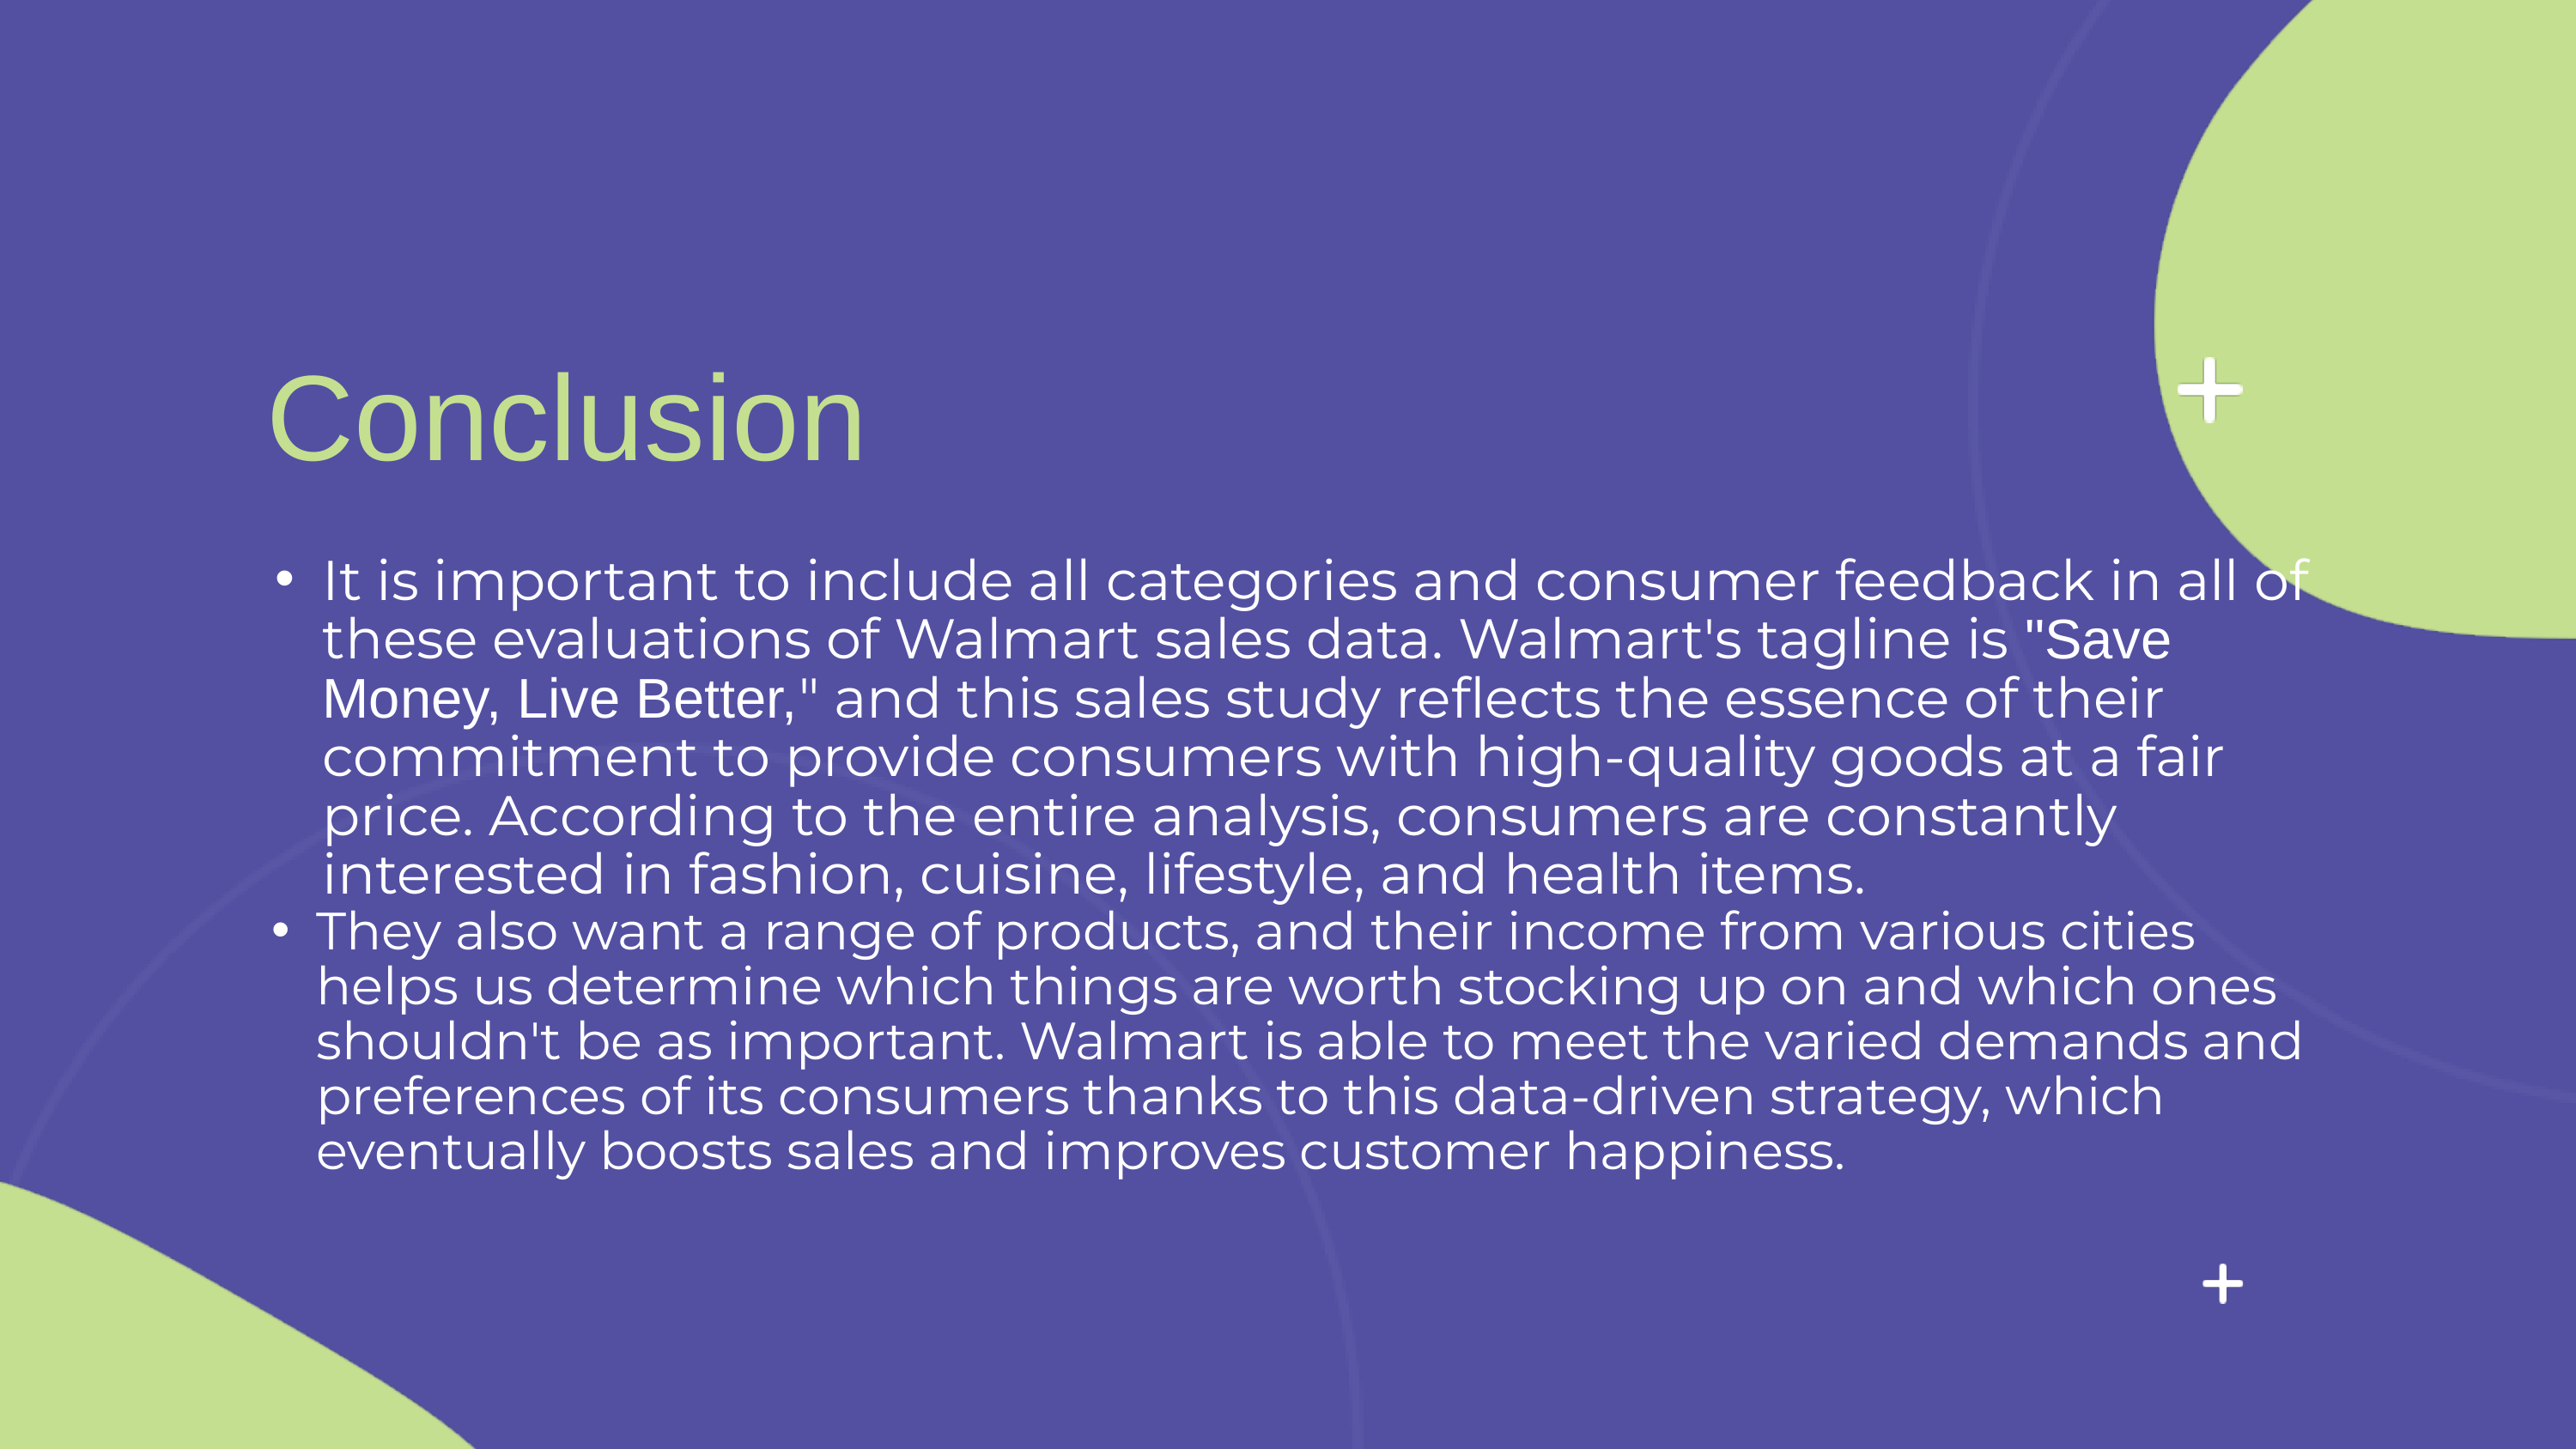

Conclusion
It is important to include all categories and consumer feedback in all of these evaluations of Walmart sales data. Walmart's tagline is "Save Money, Live Better," and this sales study reflects the essence of their commitment to provide consumers with high-quality goods at a fair price. According to the entire analysis, consumers are constantly interested in fashion, cuisine, lifestyle, and health items.
They also want a range of products, and their income from various cities helps us determine which things are worth stocking up on and which ones shouldn't be as important. Walmart is able to meet the varied demands and preferences of its consumers thanks to this data-driven strategy, which eventually boosts sales and improves customer happiness.